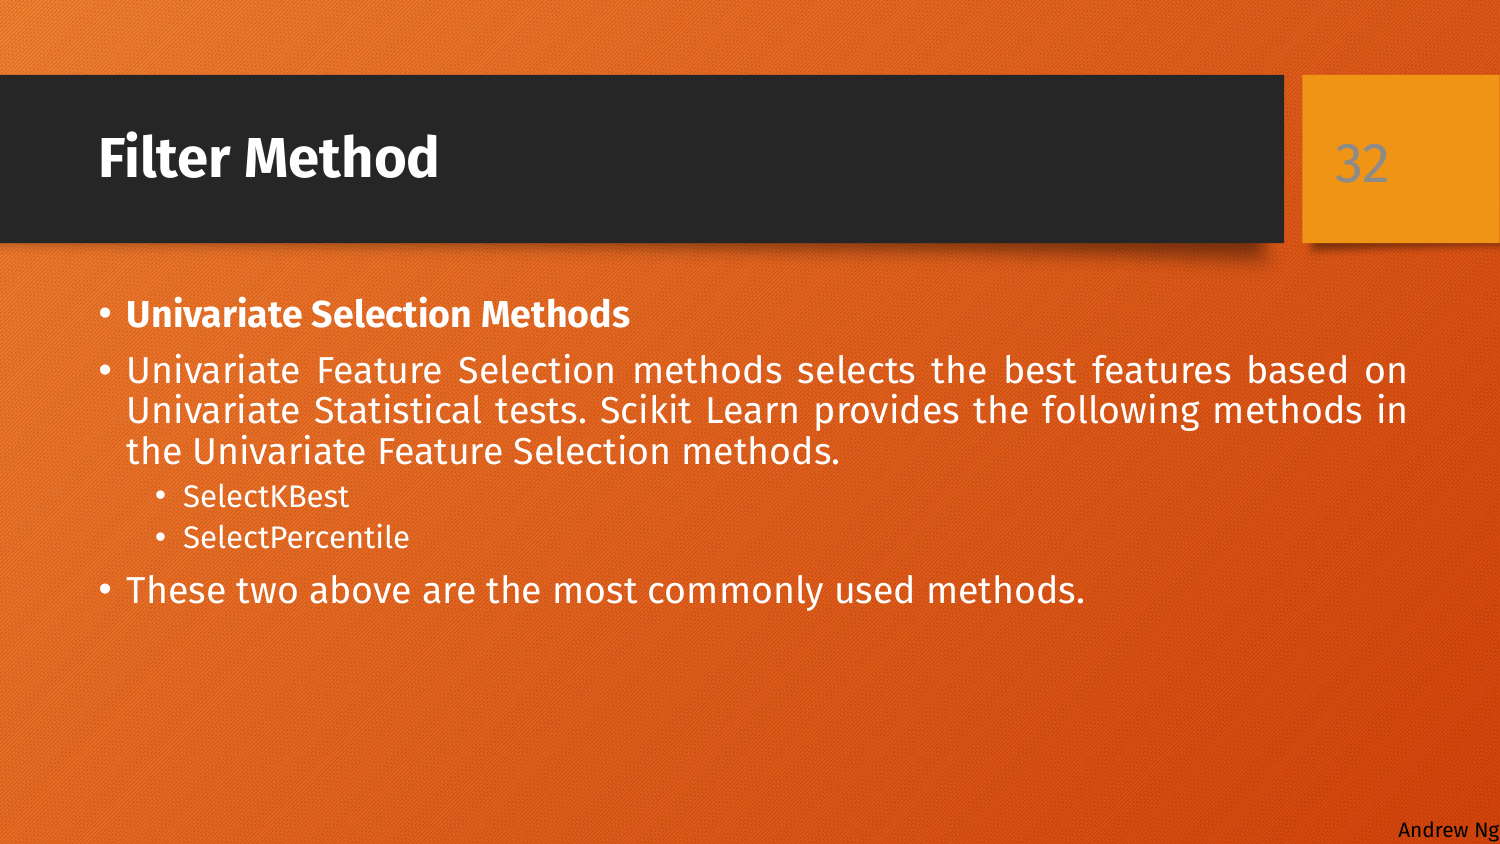

# Filter Method
32
Univariate Selection Methods
Univariate Feature Selection methods selects the best features based on Univariate Statistical tests. Scikit Learn provides the following methods in the Univariate Feature Selection methods.
SelectKBest
SelectPercentile
These two above are the most commonly used methods.